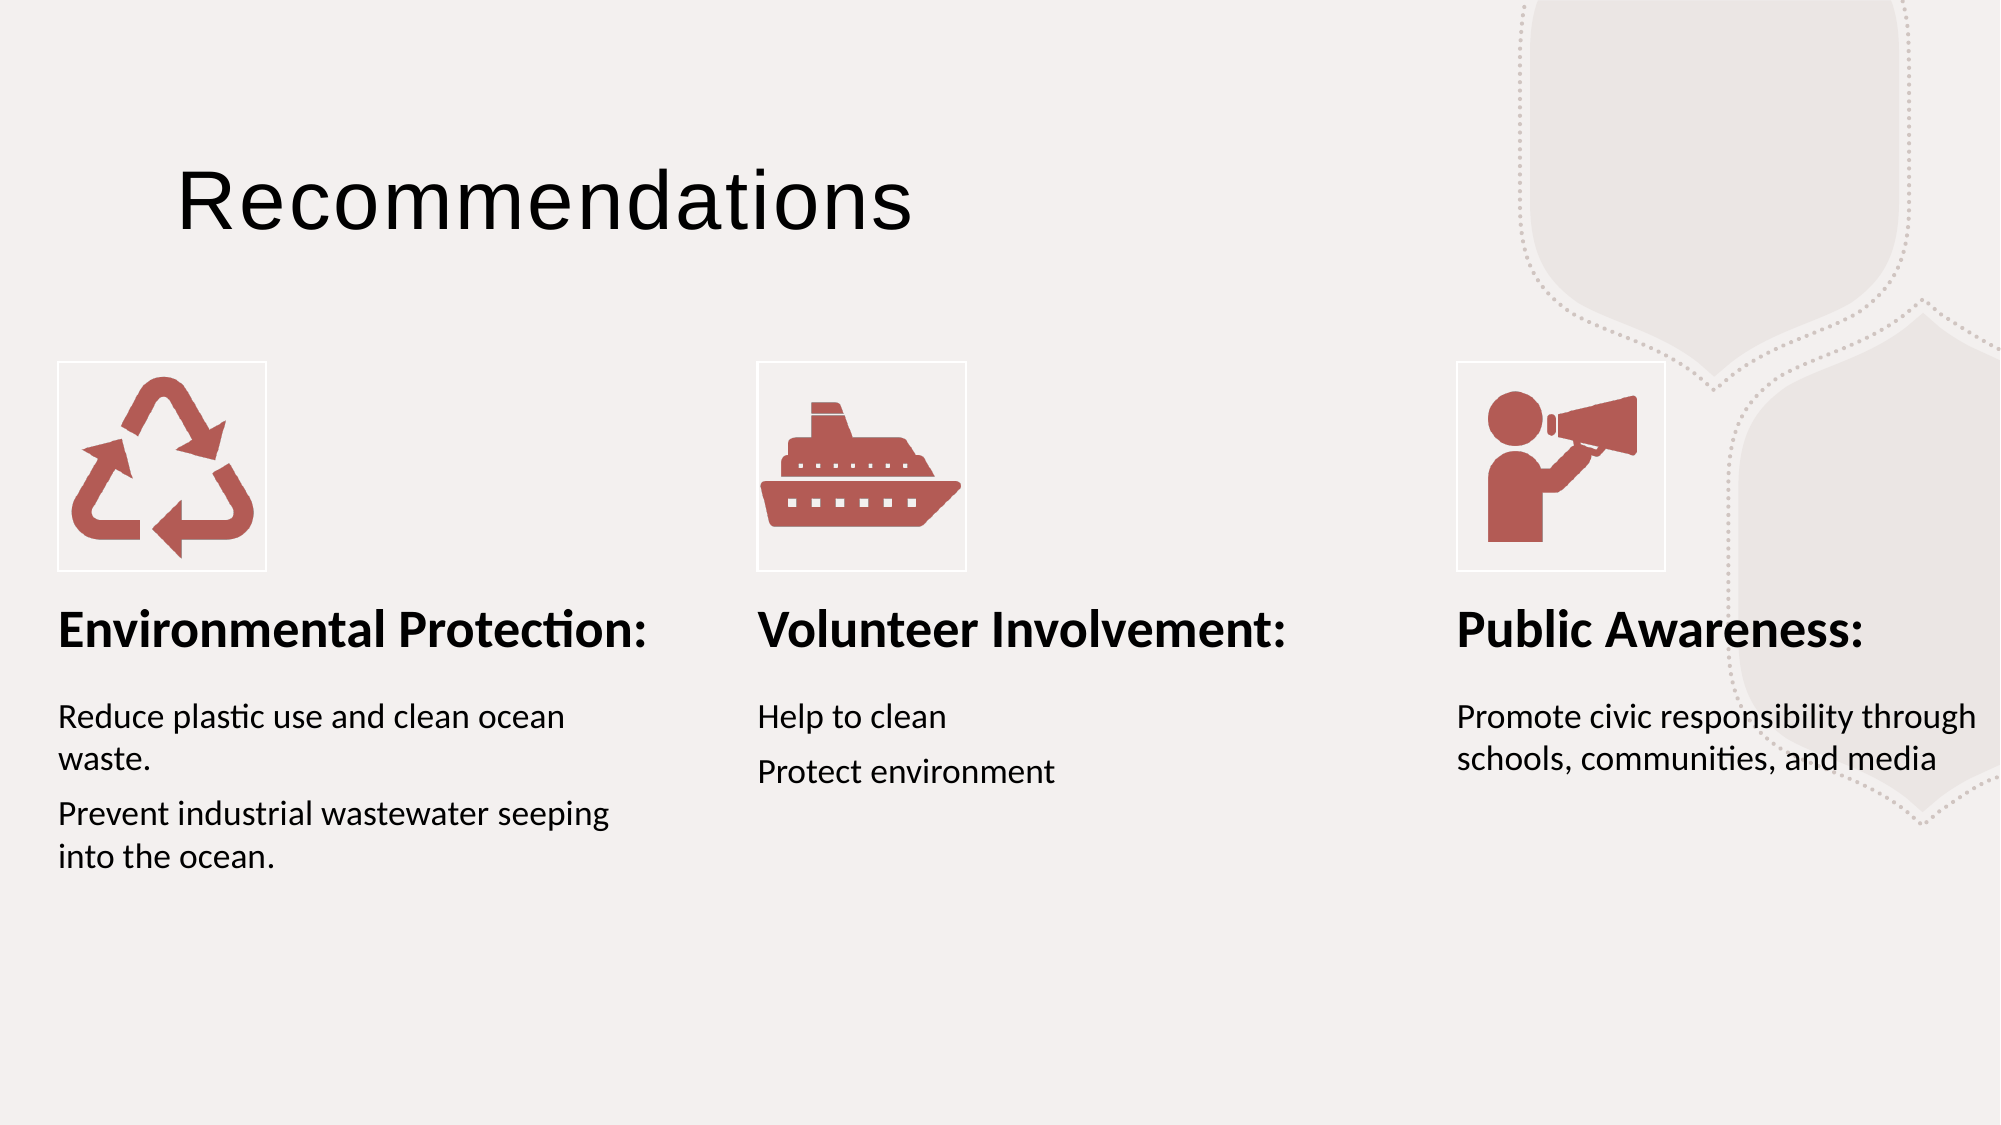

Environmental Protection:
Reduce plastic use and clean ocean waste.
Prevent industrial wastewater seeping into the ocean.
Volunteer Involvement:
Help to clean
Protect environment
Public Awareness:
Promote civic responsibility through schools, communities, and media
# Recommendations